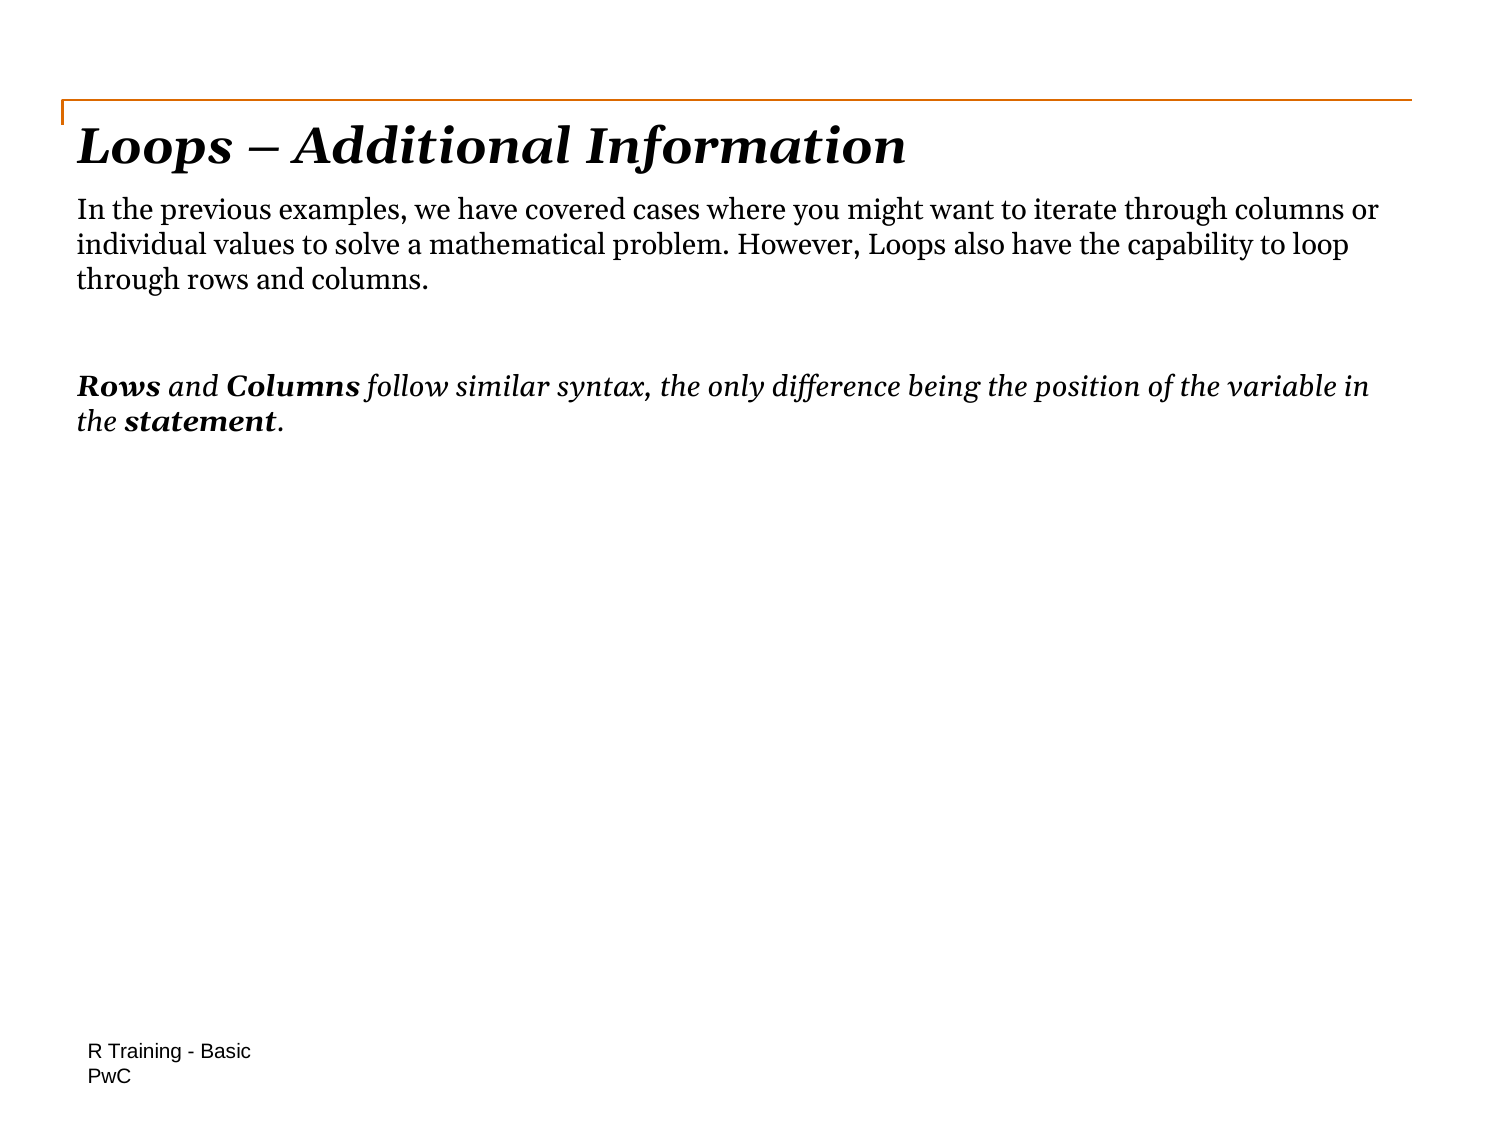

# Loops – Additional Information
In the previous examples, we have covered cases where you might want to iterate through columns or individual values to solve a mathematical problem. However, Loops also have the capability to loop through rows and columns.

Rows and Columns follow similar syntax, the only difference being the position of the variable in the statement.

R Training - Basic